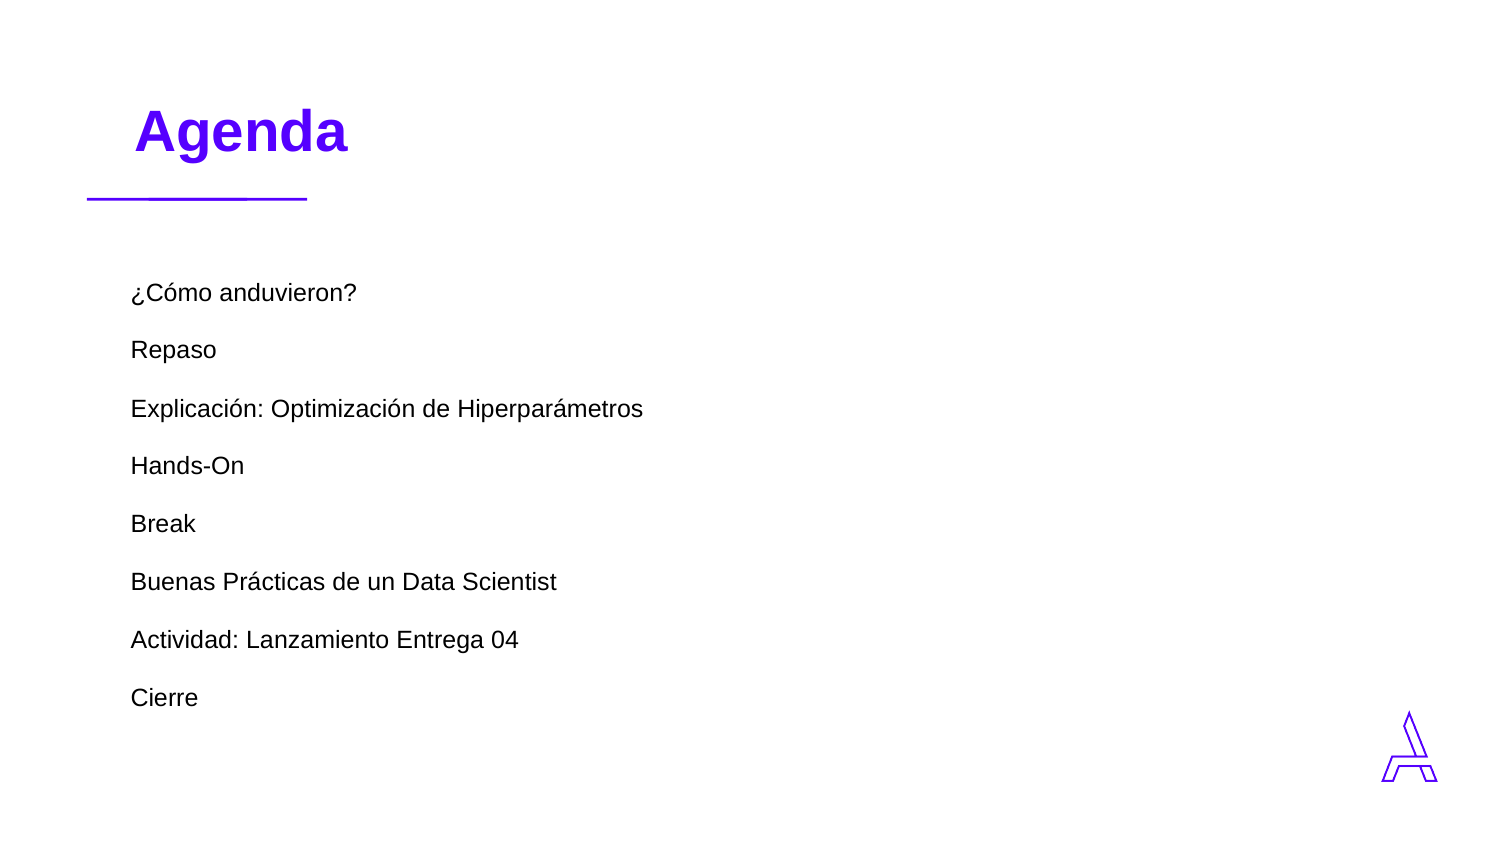

| ¿Cómo anduvieron? |
| --- |
| Repaso |
| Explicación: Optimización de Hiperparámetros |
| Hands-On |
| Break |
| Buenas Prácticas de un Data Scientist |
| Actividad: Lanzamiento Entrega 04 |
| Cierre |
3